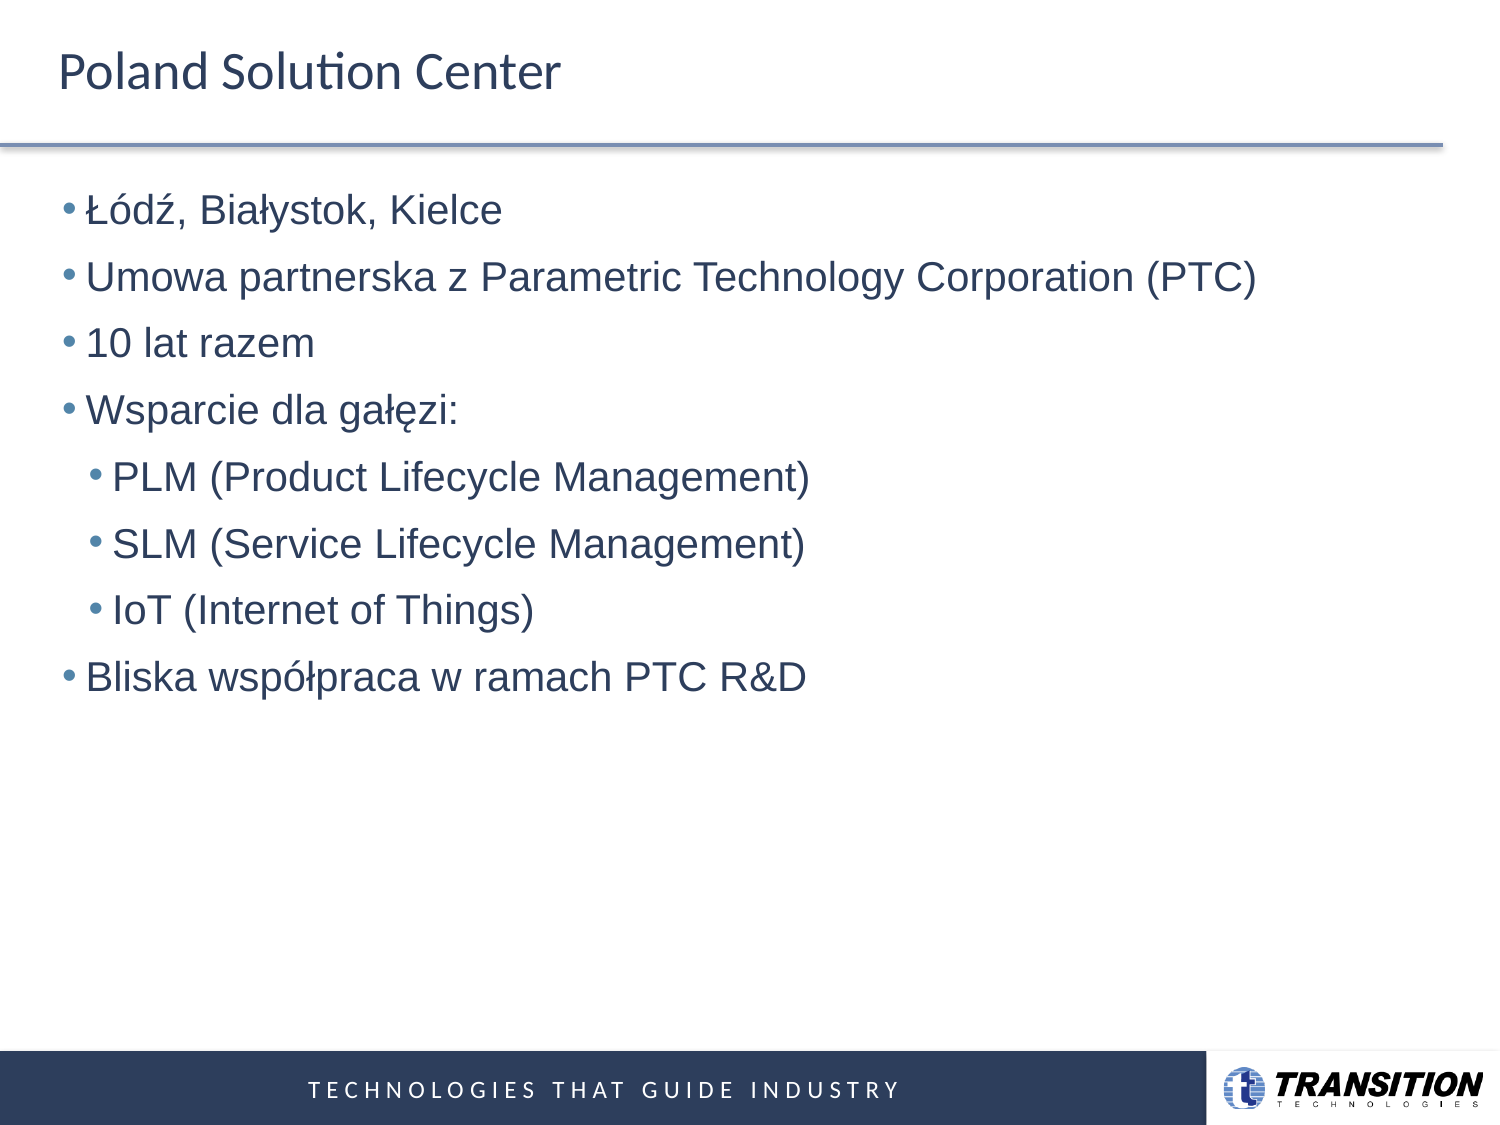

# Poland Solution Center
Łódź, Białystok, Kielce
Umowa partnerska z Parametric Technology Corporation (PTC)
10 lat razem
Wsparcie dla gałęzi:
PLM (Product Lifecycle Management)
SLM (Service Lifecycle Management)
IoT (Internet of Things)
Bliska współpraca w ramach PTC R&D